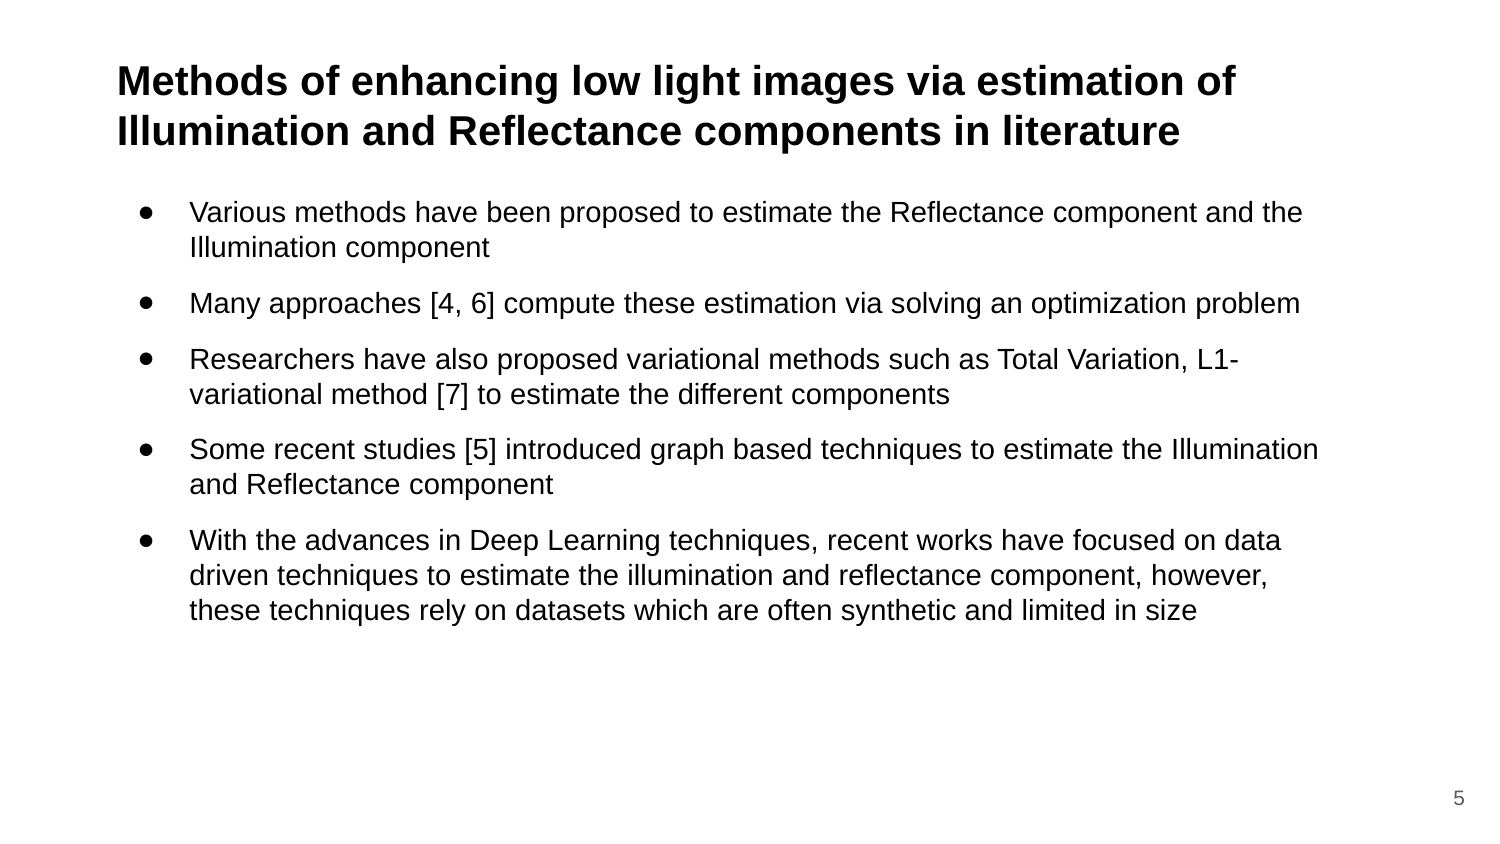

# Methods of enhancing low light images via estimation of Illumination and Reflectance components in literature
Various methods have been proposed to estimate the Reflectance component and the Illumination component
Many approaches [4, 6] compute these estimation via solving an optimization problem
Researchers have also proposed variational methods such as Total Variation, L1-variational method [7] to estimate the different components
Some recent studies [5] introduced graph based techniques to estimate the Illumination and Reflectance component
With the advances in Deep Learning techniques, recent works have focused on data driven techniques to estimate the illumination and reflectance component, however, these techniques rely on datasets which are often synthetic and limited in size
5